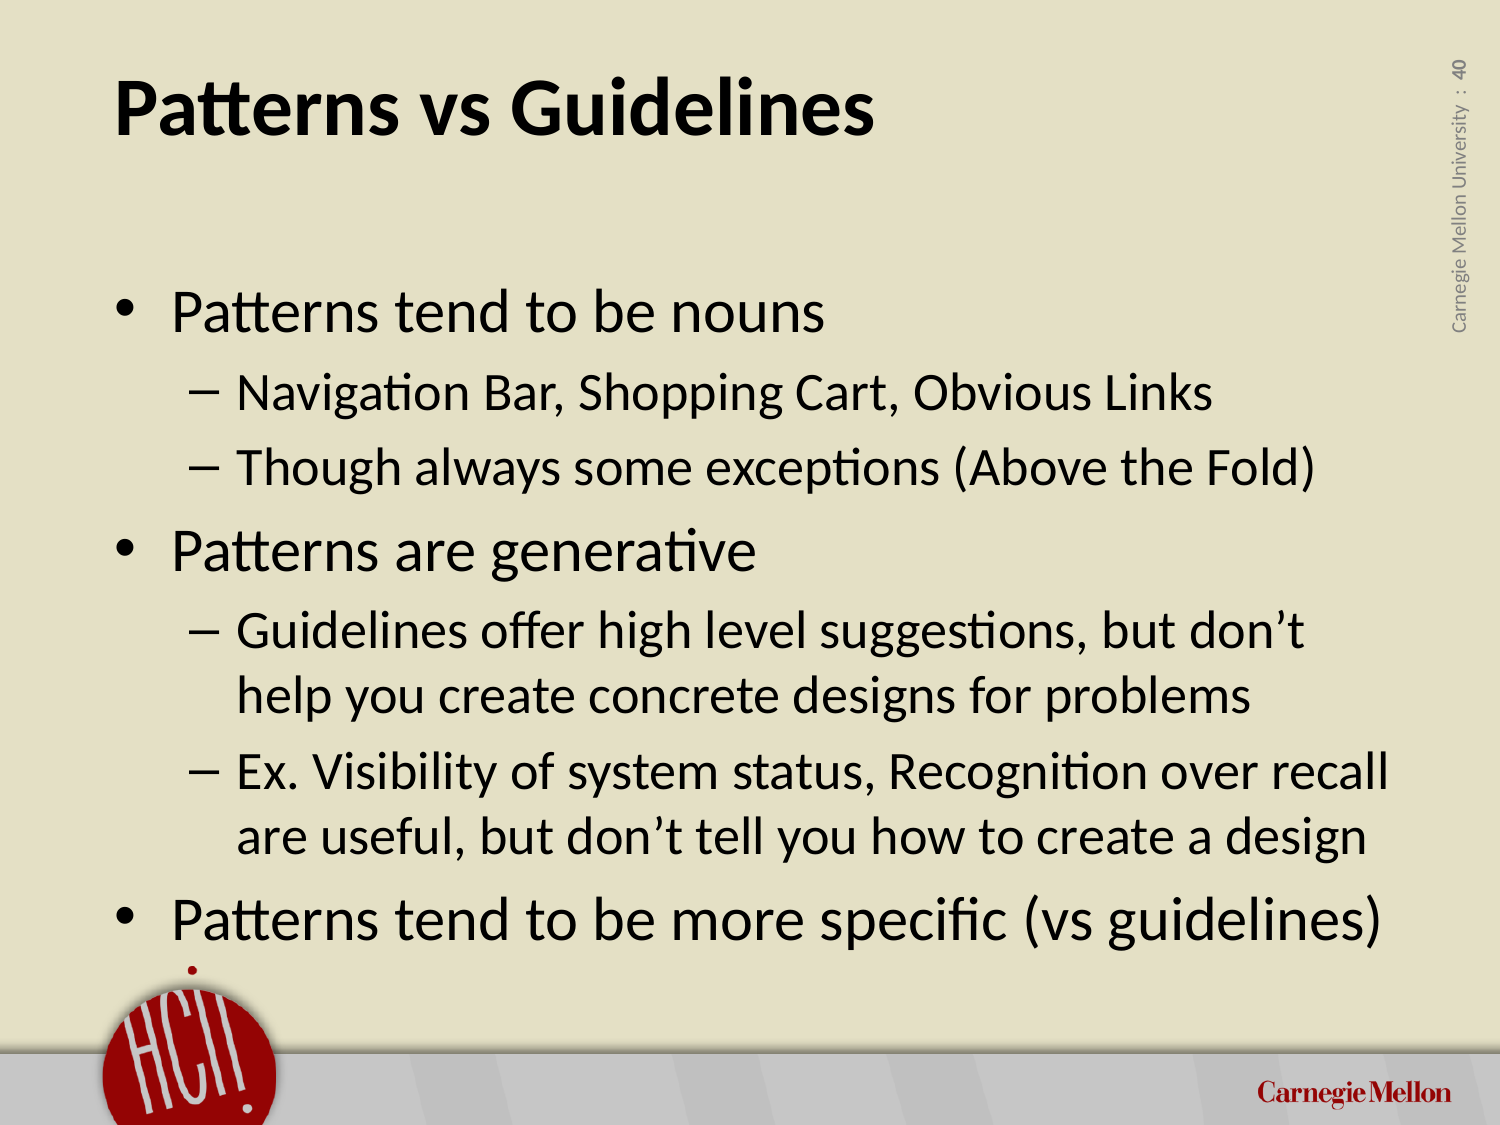

# Patterns vs Guidelines
Patterns tend to be nouns
Navigation Bar, Shopping Cart, Obvious Links
Though always some exceptions (Above the Fold)
Patterns are generative
Guidelines offer high level suggestions, but don’t help you create concrete designs for problems
Ex. Visibility of system status, Recognition over recall are useful, but don’t tell you how to create a design
Patterns tend to be more specific (vs guidelines)